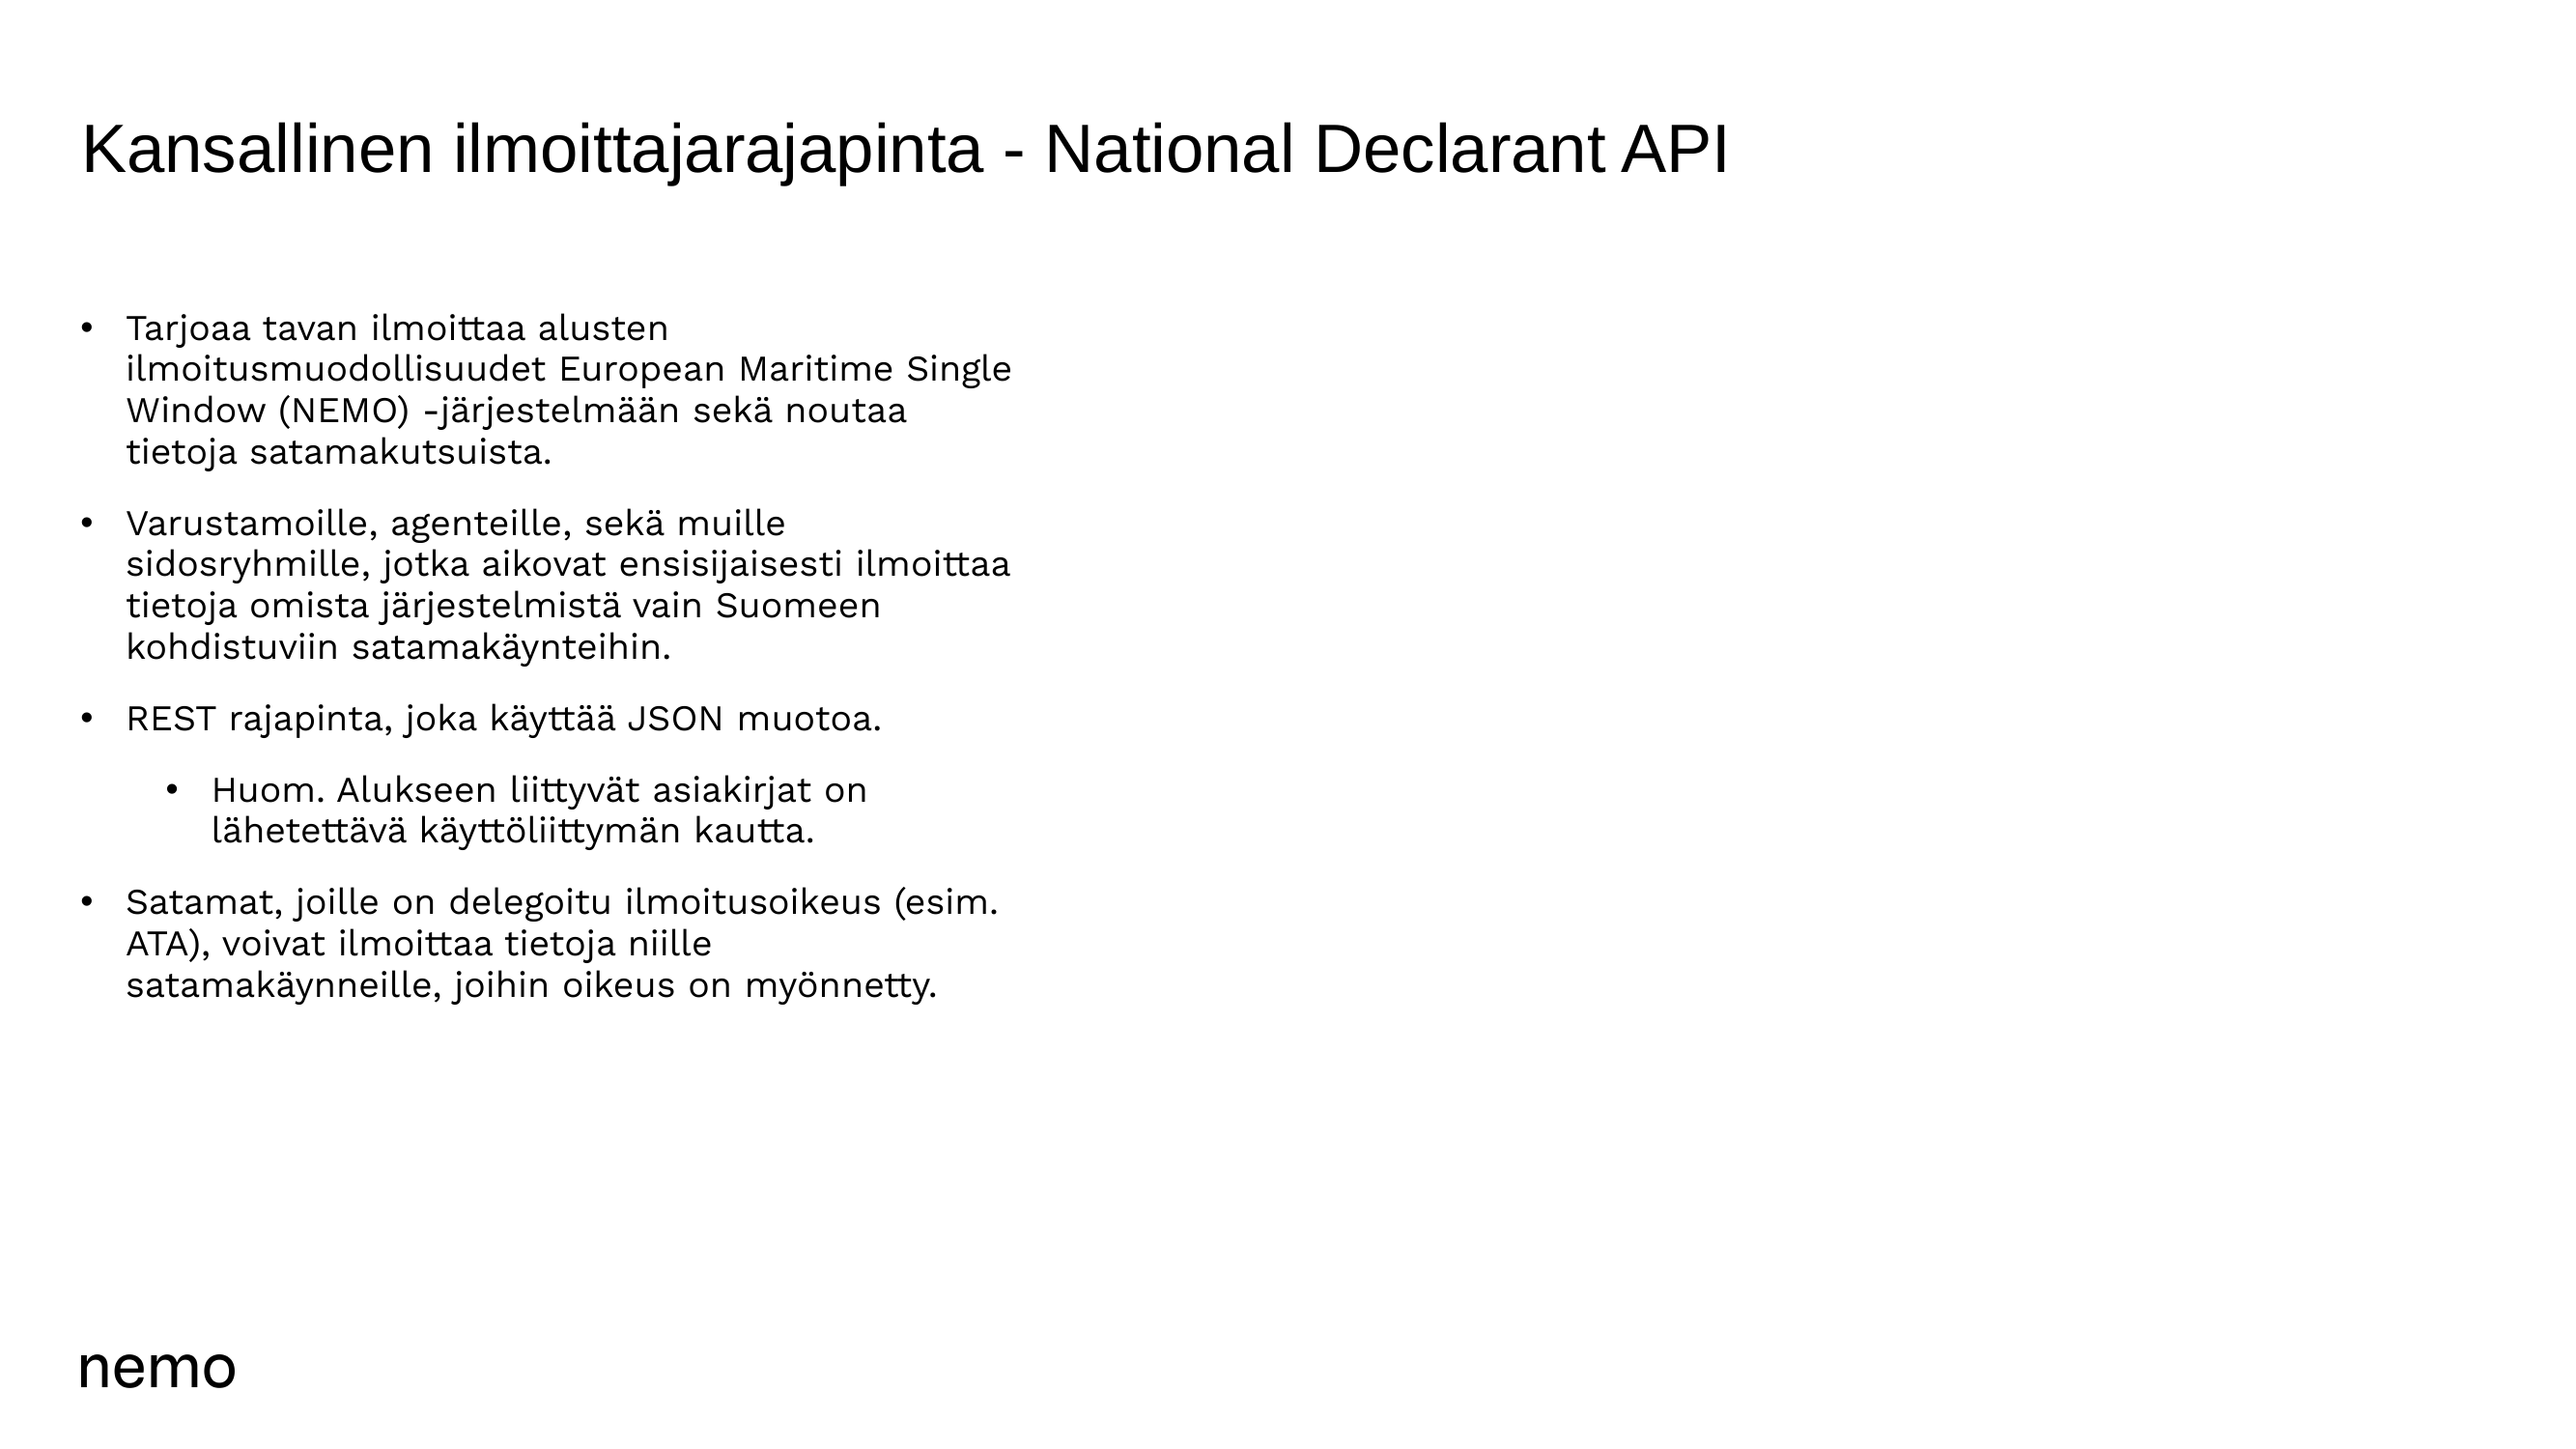

# Kansallinen ilmoittajarajapinta - National Declarant API
Tarjoaa tavan ilmoittaa alusten ilmoitusmuodollisuudet European Maritime Single Window (NEMO) -järjestelmään sekä noutaa tietoja satamakutsuista.
Varustamoille, agenteille, sekä muille sidosryhmille, jotka aikovat ensisijaisesti ilmoittaa tietoja omista järjestelmistä vain Suomeen kohdistuviin satamakäynteihin.
REST rajapinta, joka käyttää JSON muotoa.
Huom. Alukseen liittyvät asiakirjat on lähetettävä käyttöliittymän kautta.
Satamat, joille on delegoitu ilmoitusoikeus (esim. ATA), voivat ilmoittaa tietoja niille satamakäynneille, joihin oikeus on myönnetty.